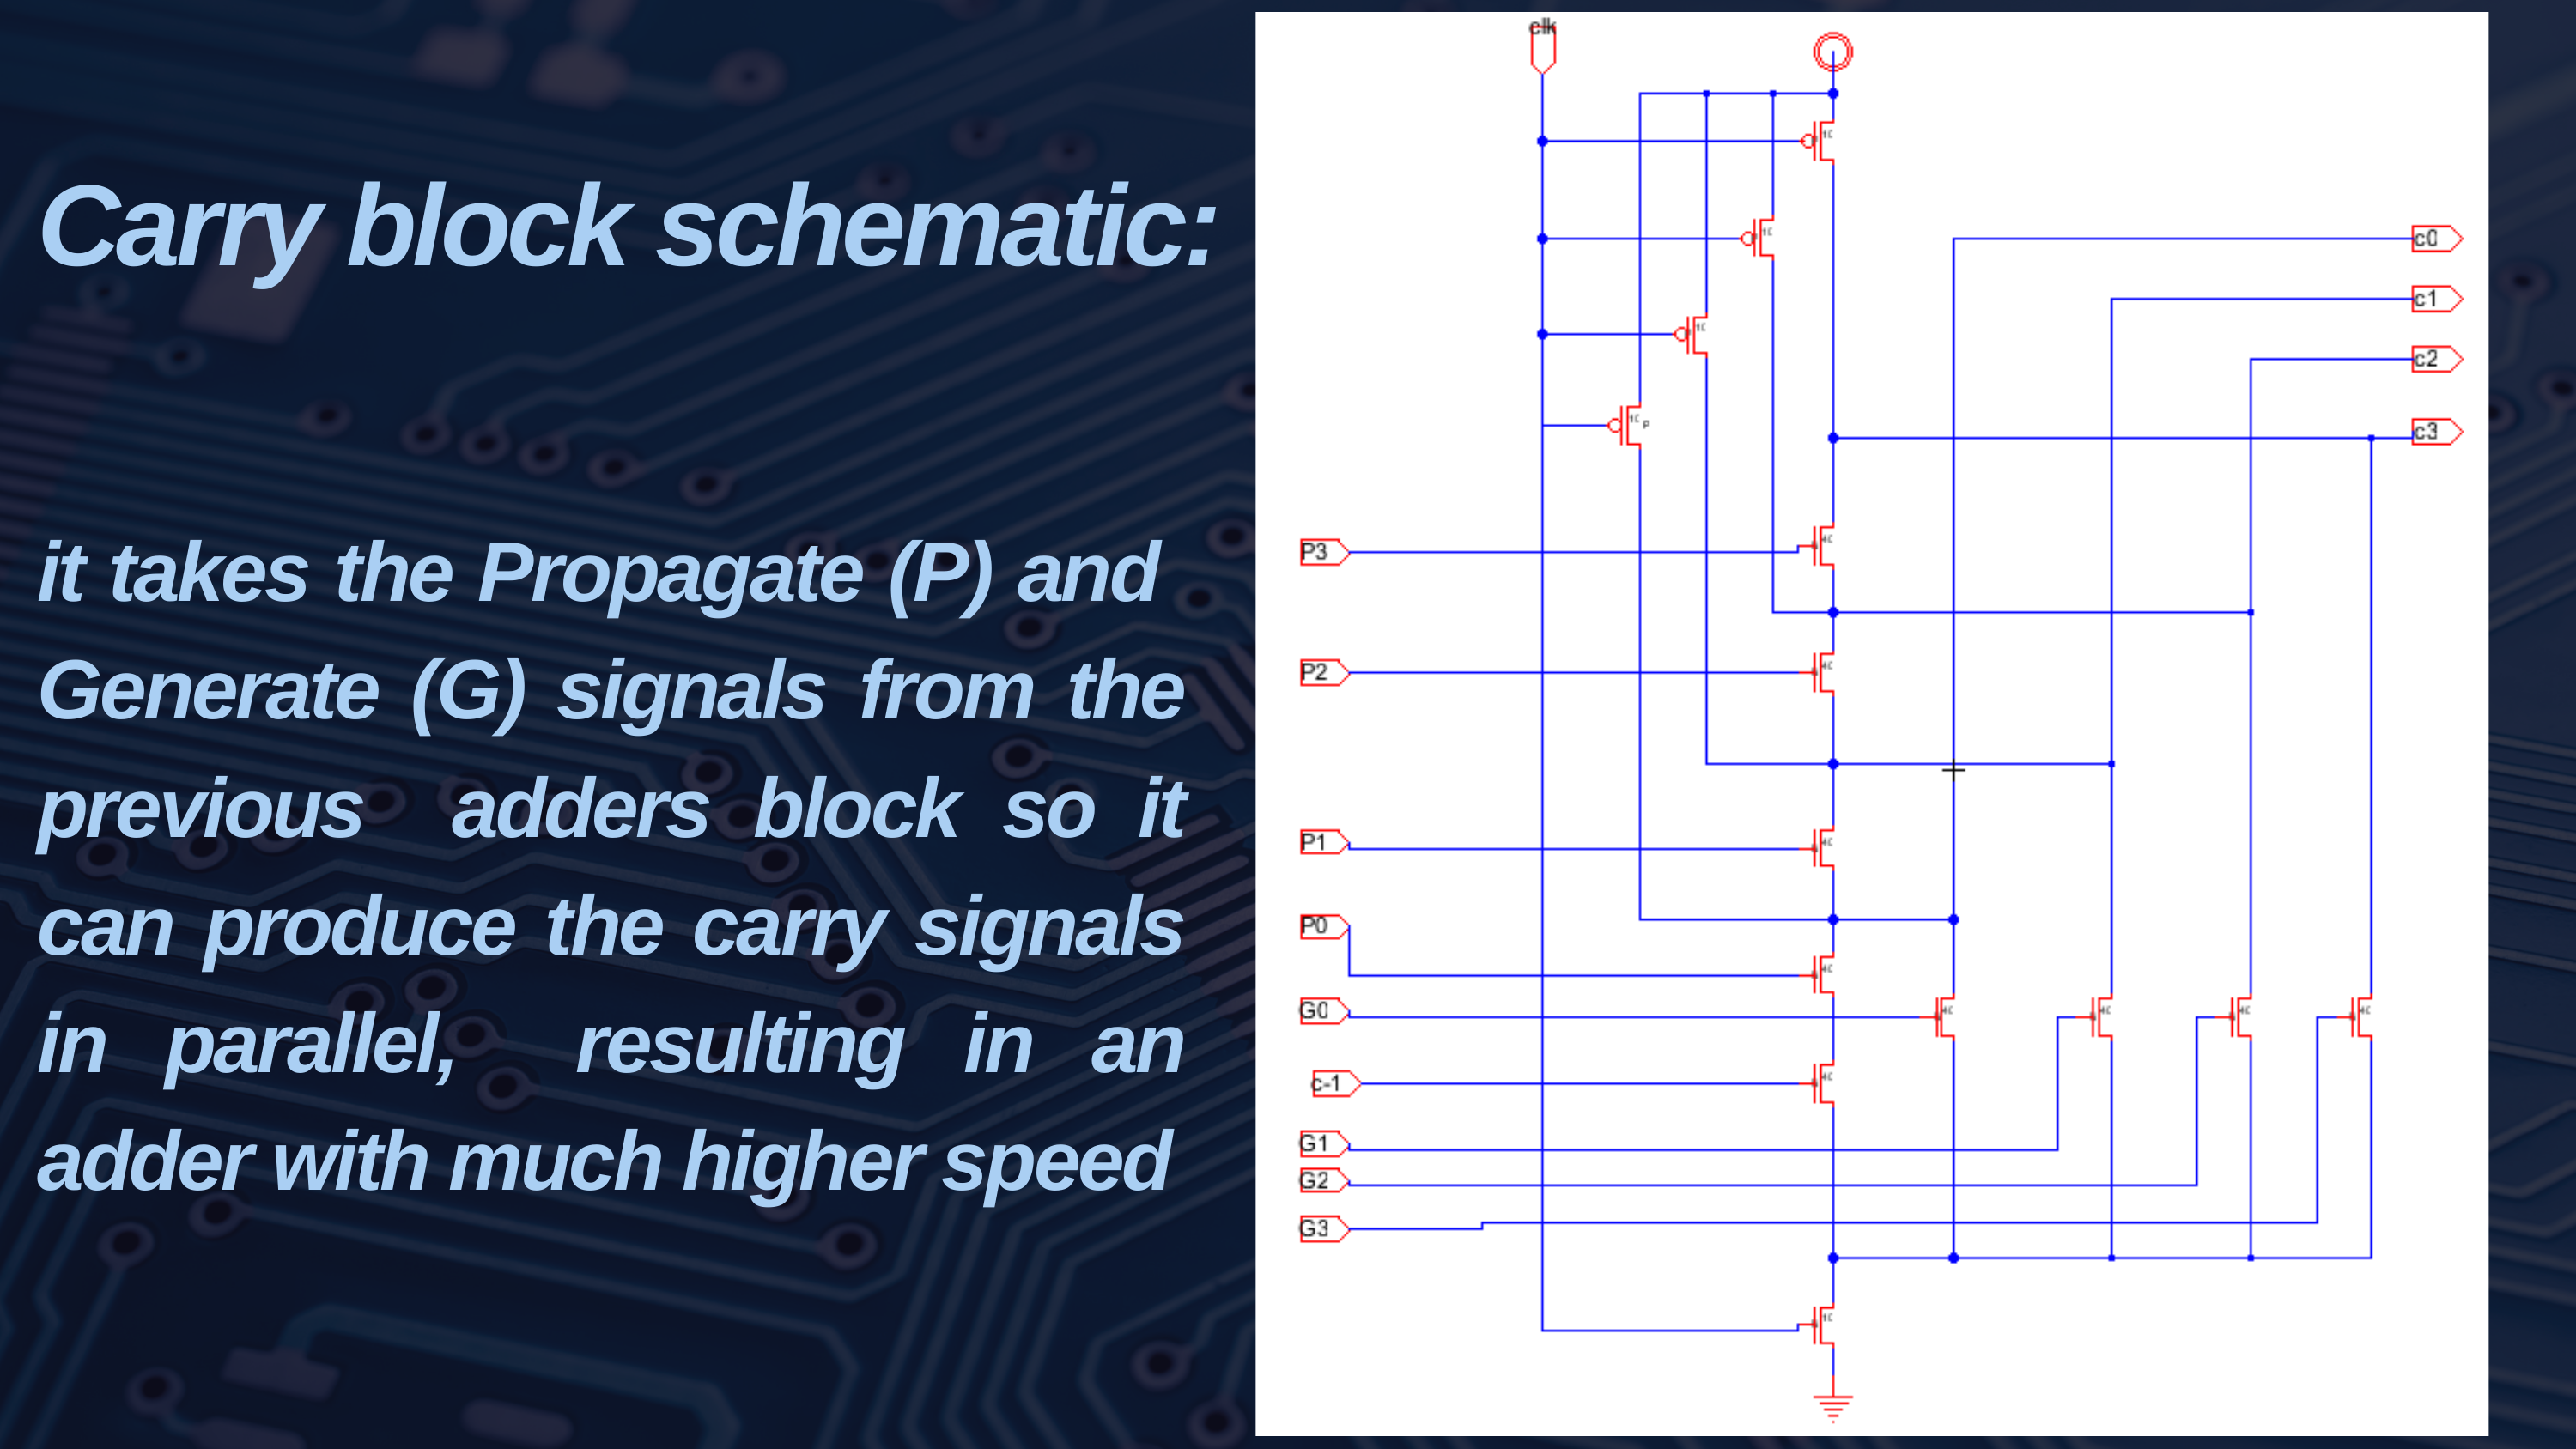

Carry block schematic:
it takes the Propagate (P) and  Generate (G) signals from the previous  adders block so it can produce the carry signals in parallel,  resulting in an adder with much higher speed